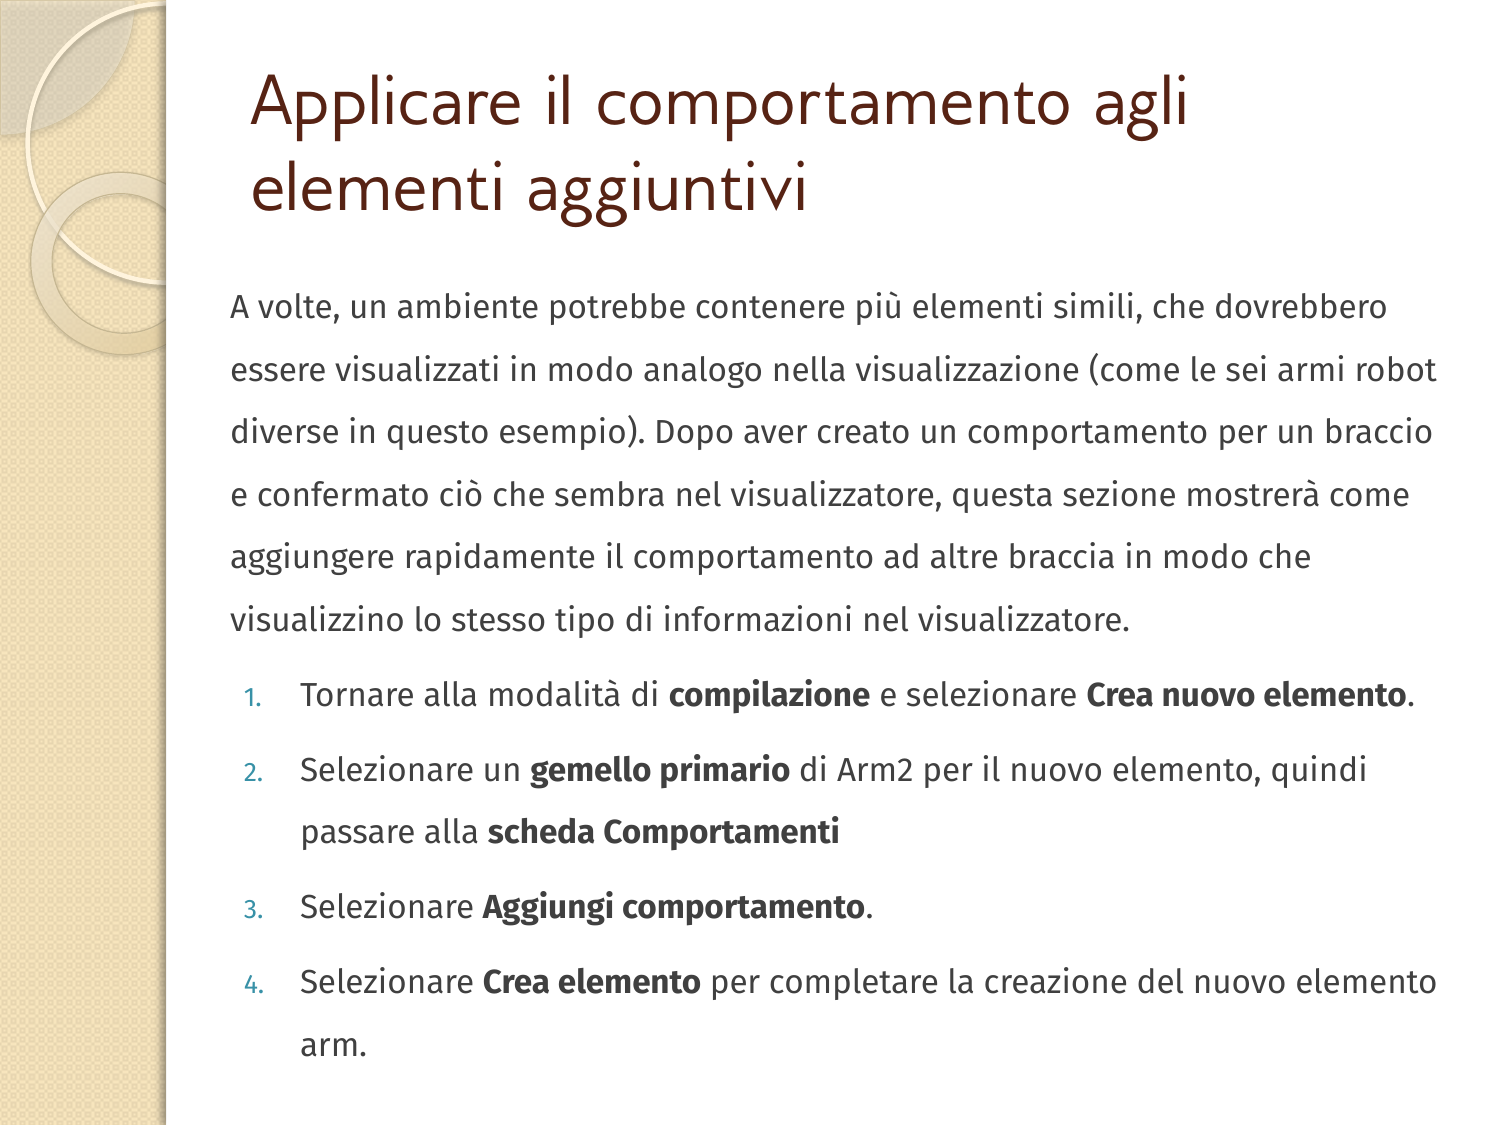

# Applicare il comportamento agli elementi aggiuntivi
A volte, un ambiente potrebbe contenere più elementi simili, che dovrebbero essere visualizzati in modo analogo nella visualizzazione (come le sei armi robot diverse in questo esempio). Dopo aver creato un comportamento per un braccio e confermato ciò che sembra nel visualizzatore, questa sezione mostrerà come aggiungere rapidamente il comportamento ad altre braccia in modo che visualizzino lo stesso tipo di informazioni nel visualizzatore.
Tornare alla modalità di compilazione e selezionare Crea nuovo elemento.
Selezionare un gemello primario di Arm2 per il nuovo elemento, quindi passare alla scheda Comportamenti
Selezionare Aggiungi comportamento.
Selezionare Crea elemento per completare la creazione del nuovo elemento arm.